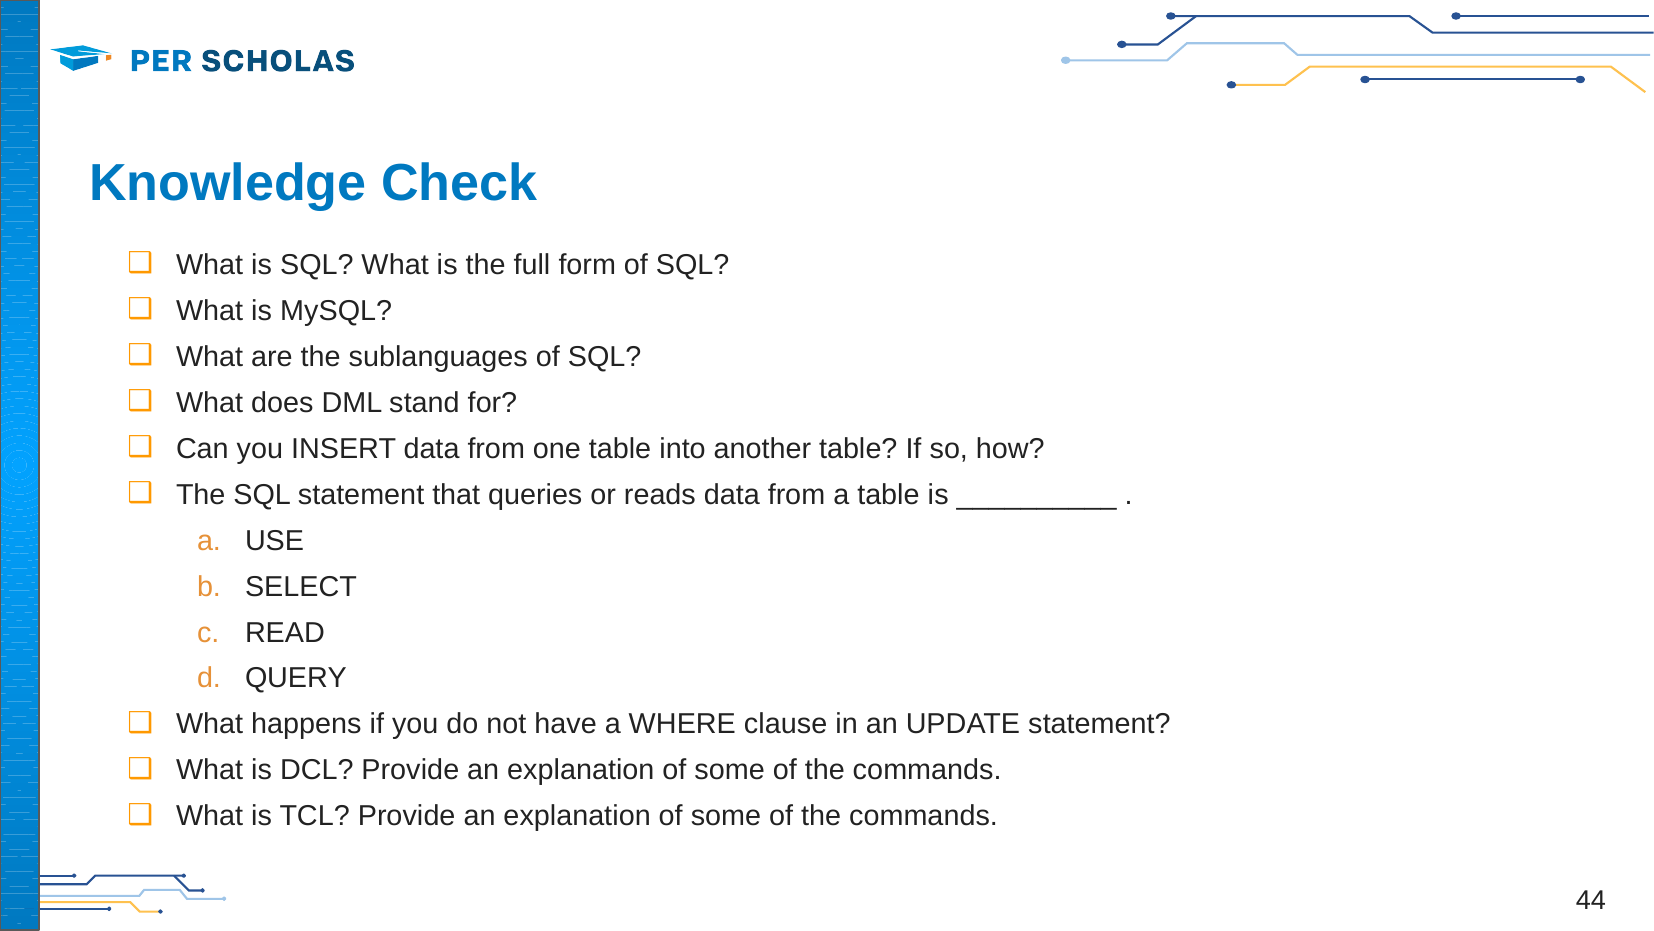

# Knowledge Check
What is SQL? What is the full form of SQL?
What is MySQL?
What are the sublanguages of SQL?
What does DML stand for?
Can you INSERT data from one table into another table? If so, how?
The SQL statement that queries or reads data from a table is __________ .
USE
SELECT
READ
QUERY
What happens if you do not have a WHERE clause in an UPDATE statement?
What is DCL? Provide an explanation of some of the commands.
What is TCL? Provide an explanation of some of the commands.
44